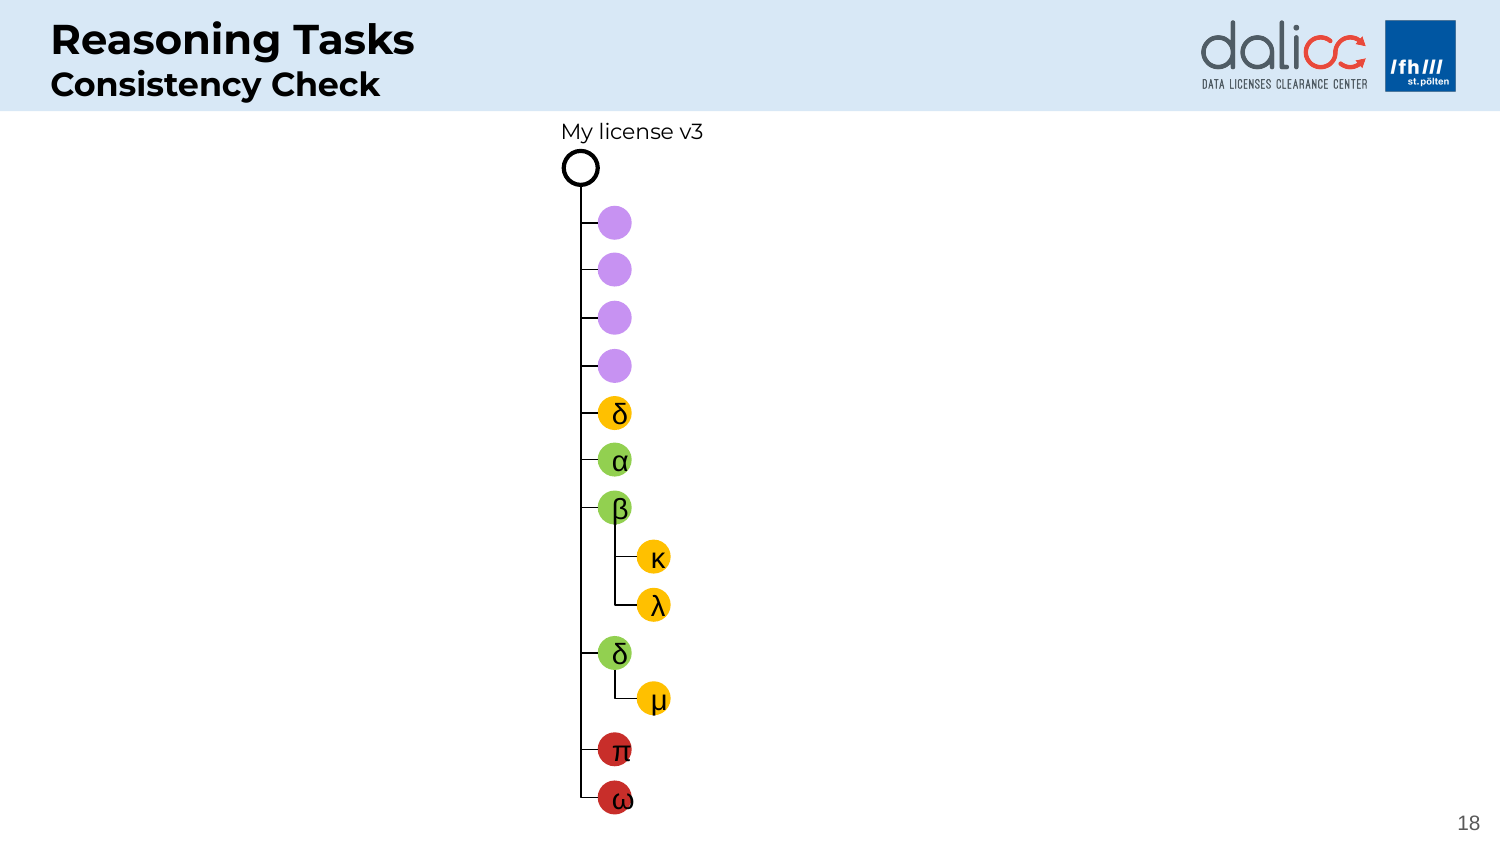

Reasoning Tasks
Consistency Check
My license v3

δ
α
β
κ
λ
δ
μ
π
ω
18